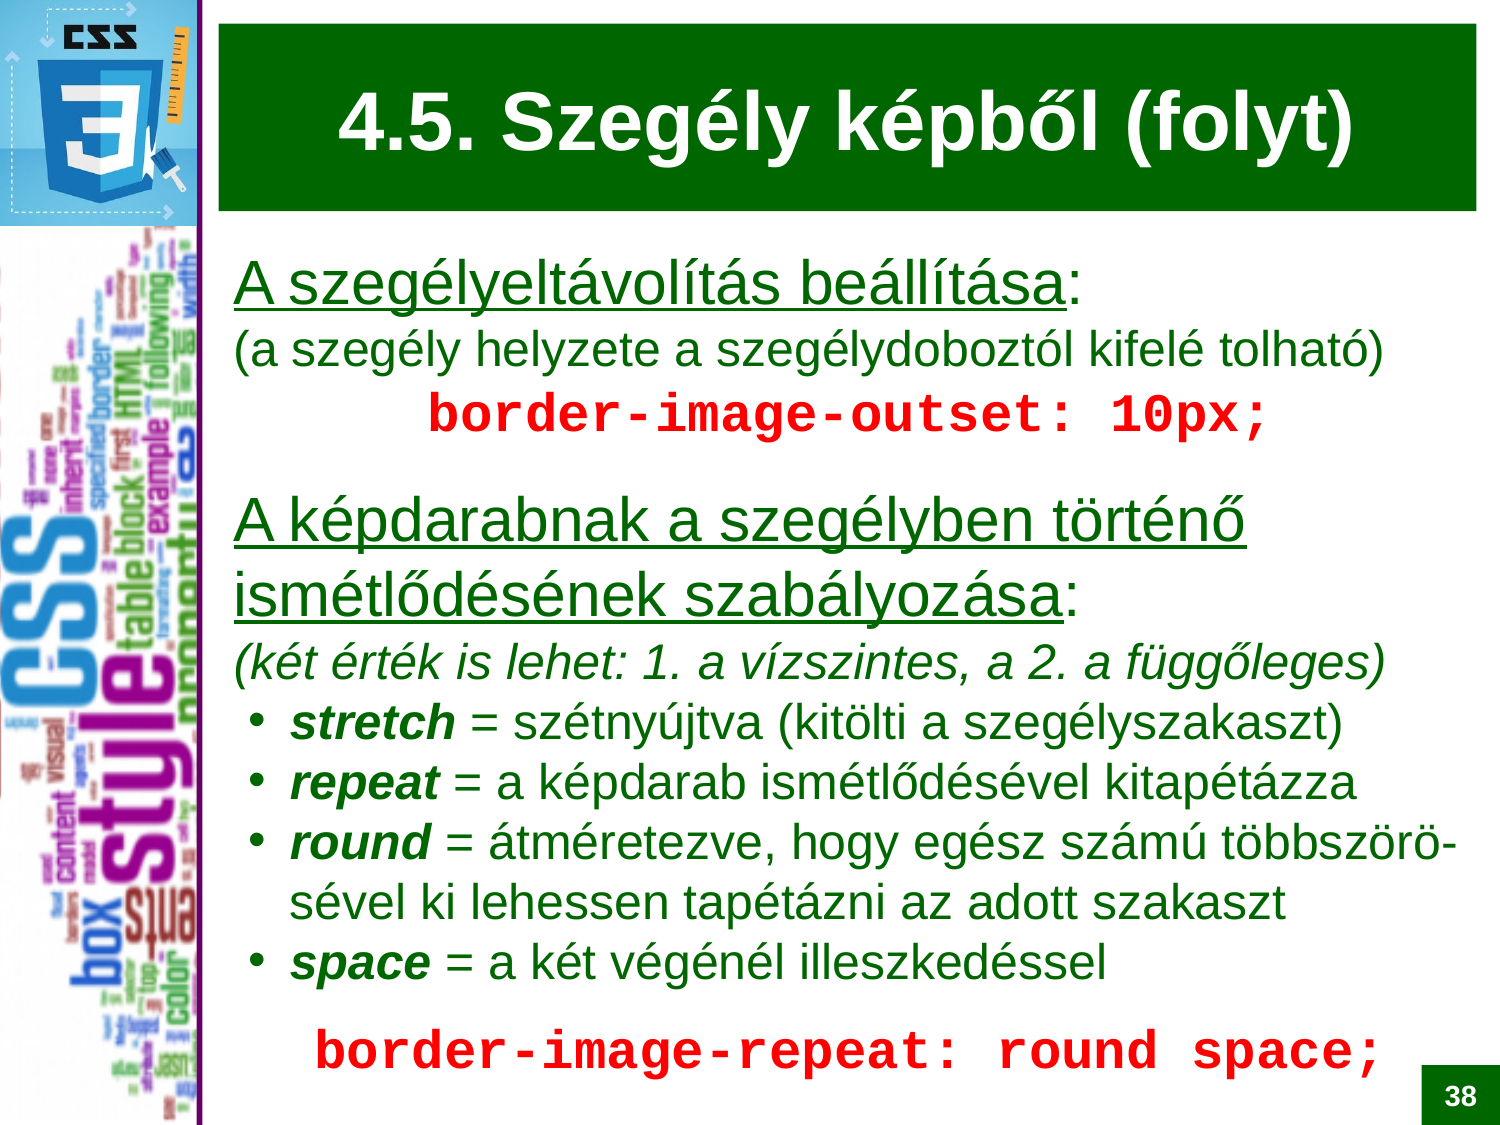

# 4.5. Szegély képből (folyt)
A szegélyeltávolítás beállítása:
(a szegély helyzete a szegélydoboztól kifelé tolható)
border-image-outset: 10px;
A képdarabnak a szegélyben történő ismétlődésének szabályozása:
(két érték is lehet: 1. a vízszintes, a 2. a függőleges)
stretch = szétnyújtva (kitölti a szegélyszakaszt)
repeat = a képdarab ismétlődésével kitapétázza
round = átméretezve, hogy egész számú többszörö-sével ki lehessen tapétázni az adott szakaszt
space = a két végénél illeszkedéssel
border-image-repeat: round space;
38